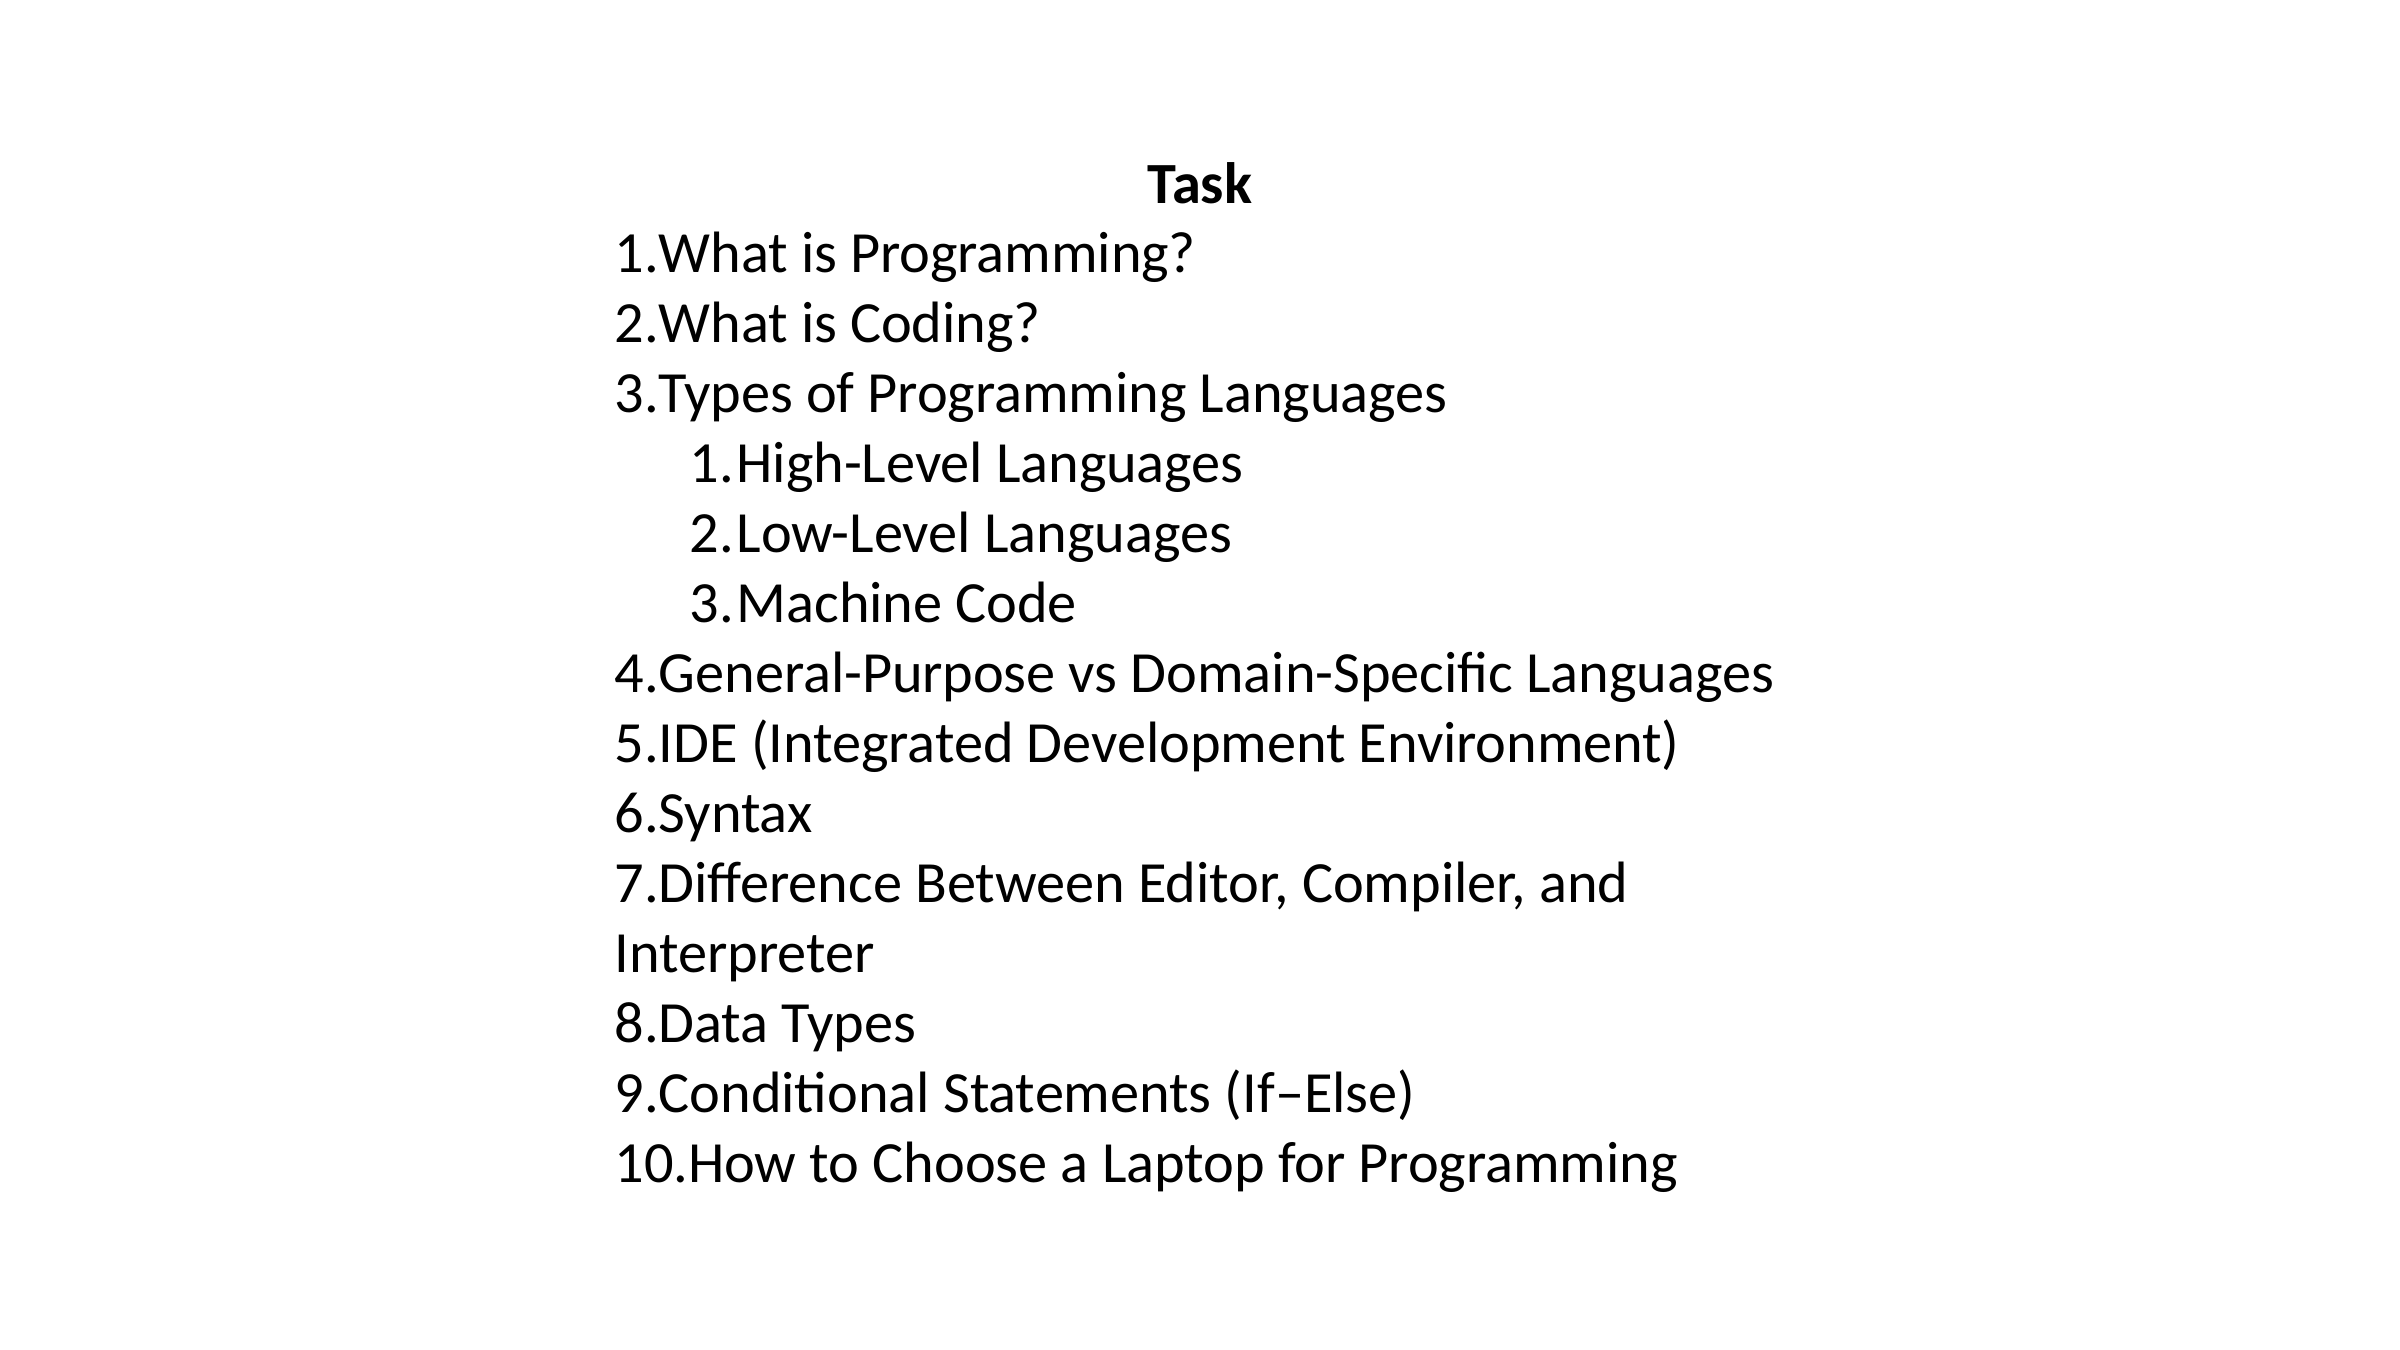

Task
What is Programming?
What is Coding?
Types of Programming Languages
High-Level Languages
Low-Level Languages
Machine Code
General-Purpose vs Domain-Specific Languages
IDE (Integrated Development Environment)
Syntax
Difference Between Editor, Compiler, and Interpreter
Data Types
Conditional Statements (If–Else)
How to Choose a Laptop for Programming